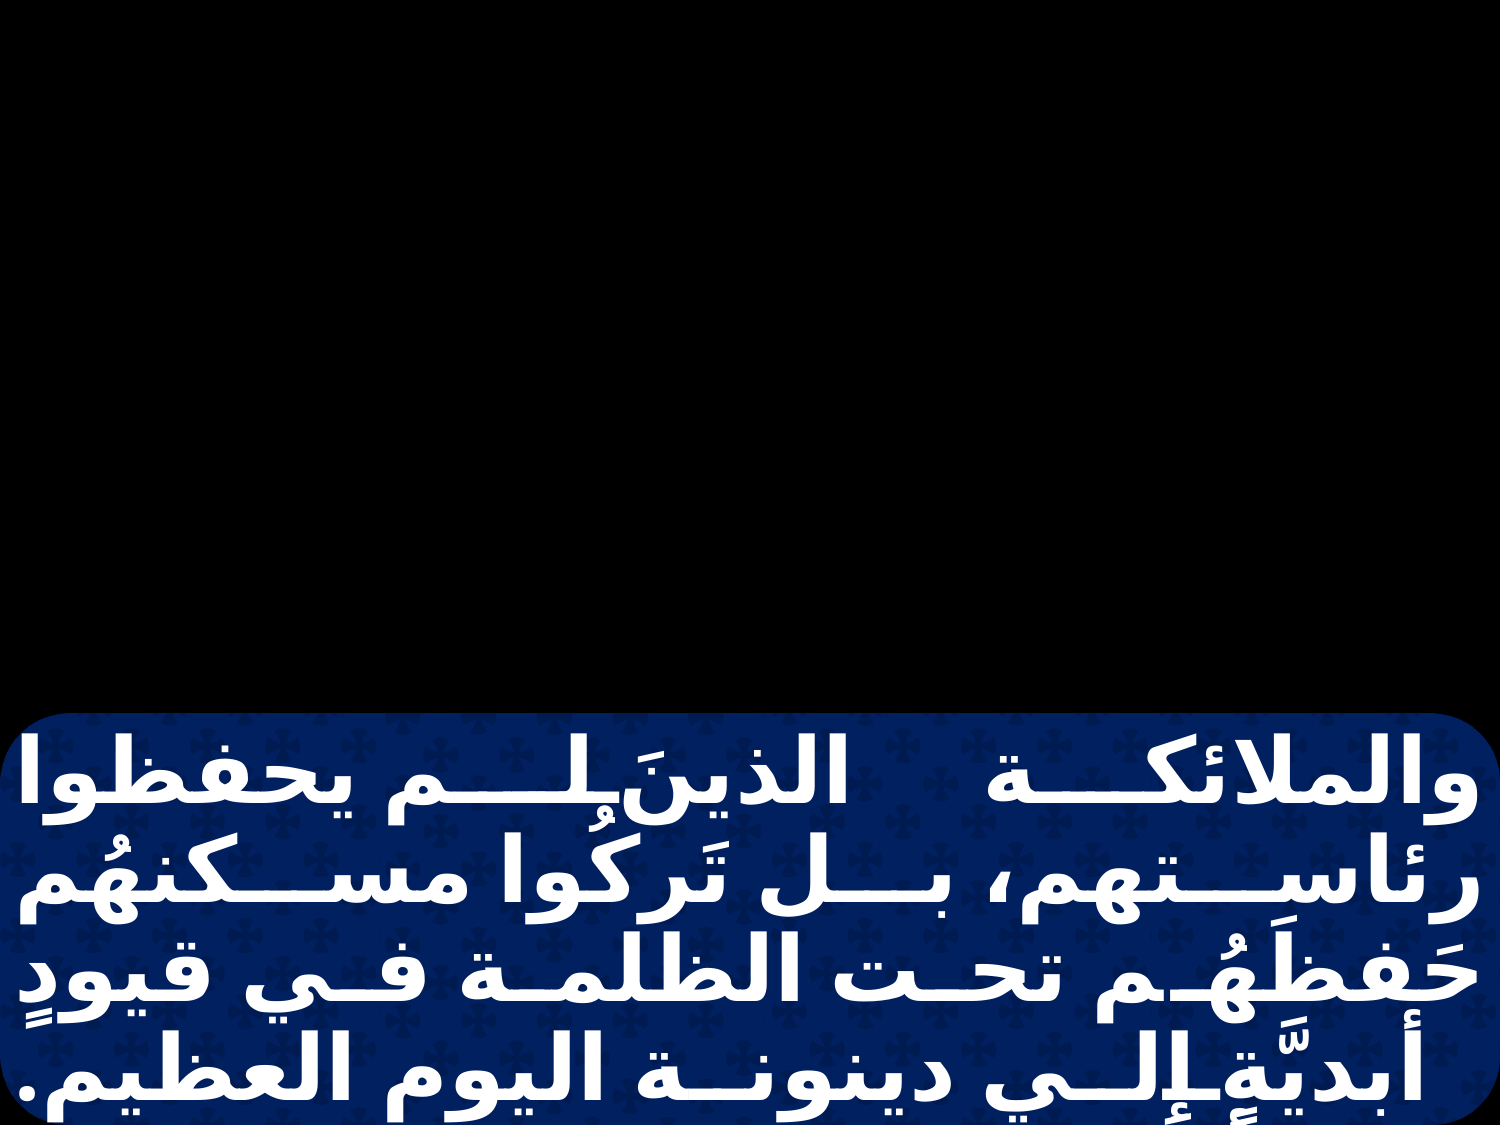

والملائكة الذينَ لم يحفظوا رئاستهم، بل تَركُوا مسكنهُم حَفظَهُم تحت الظلمة في قيودٍ أبديَّةٍ إلي دينونة اليوم العظيم. كما أنَّ سَدوم وعمُورة والمُدُنَ التي حولهُما، زنت على مثالهما، ومضت وراء